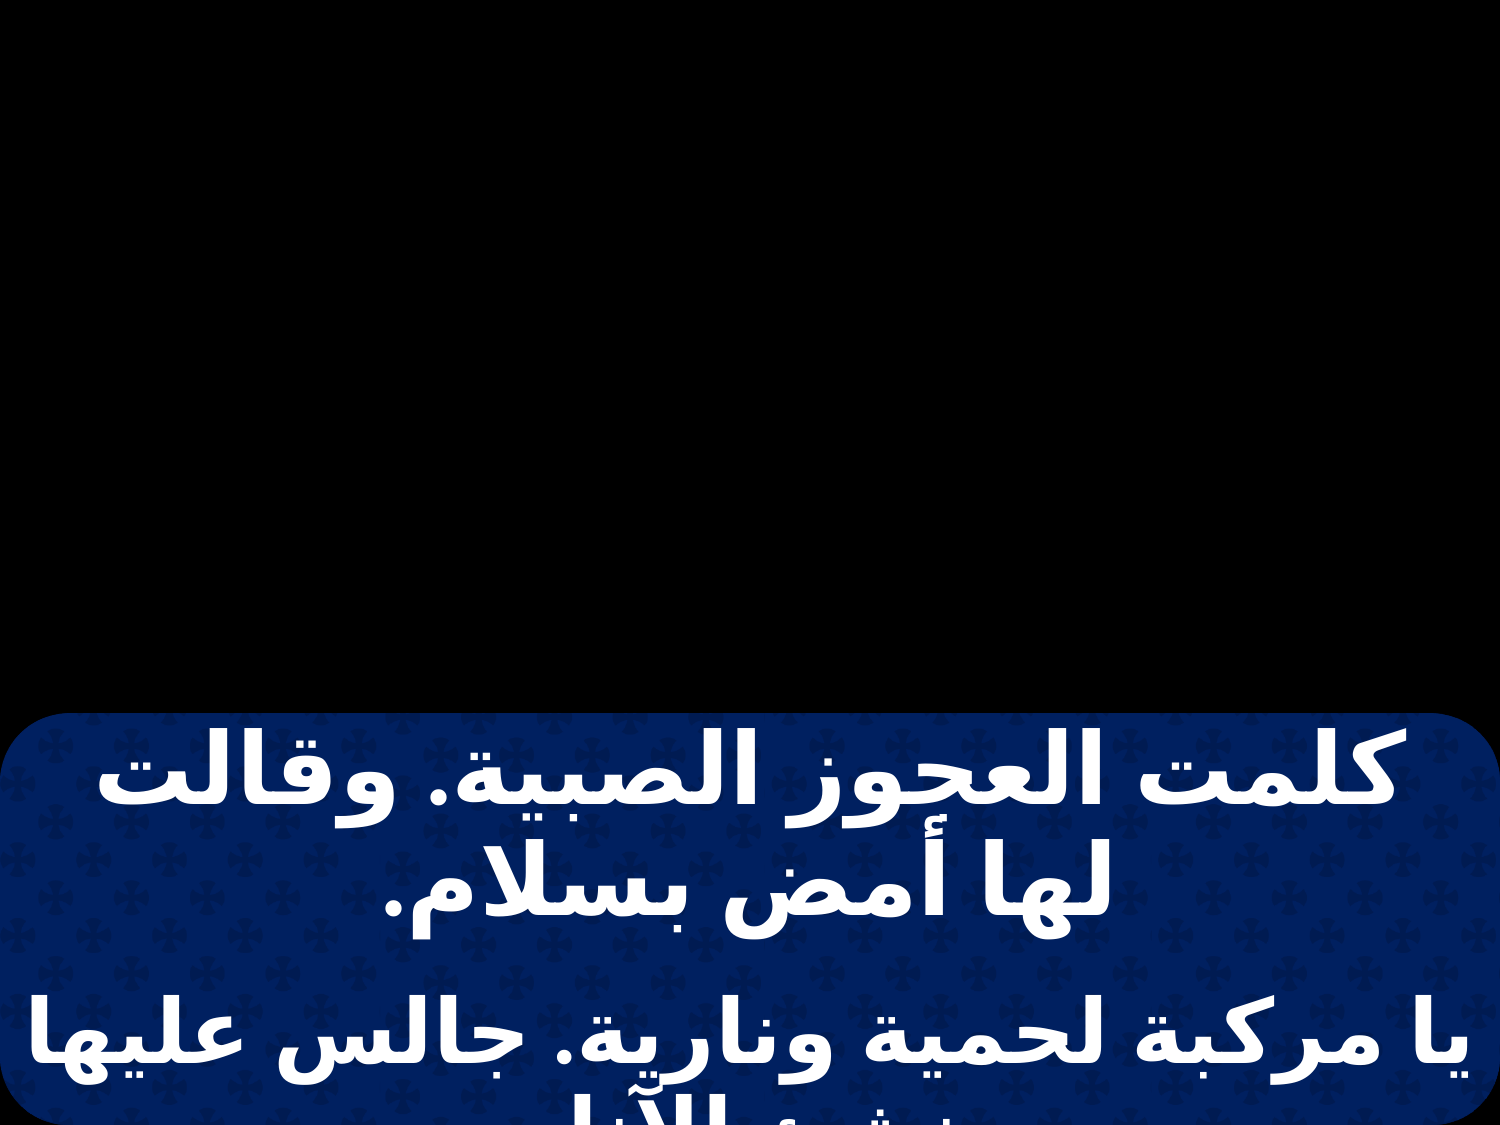

| كلمت العجوز الصبية. وقالت لها أمض بسلام. |
| --- |
|  |
| يا مركبة لحمية ونارية. جالس عليها منشئ الآنام. |